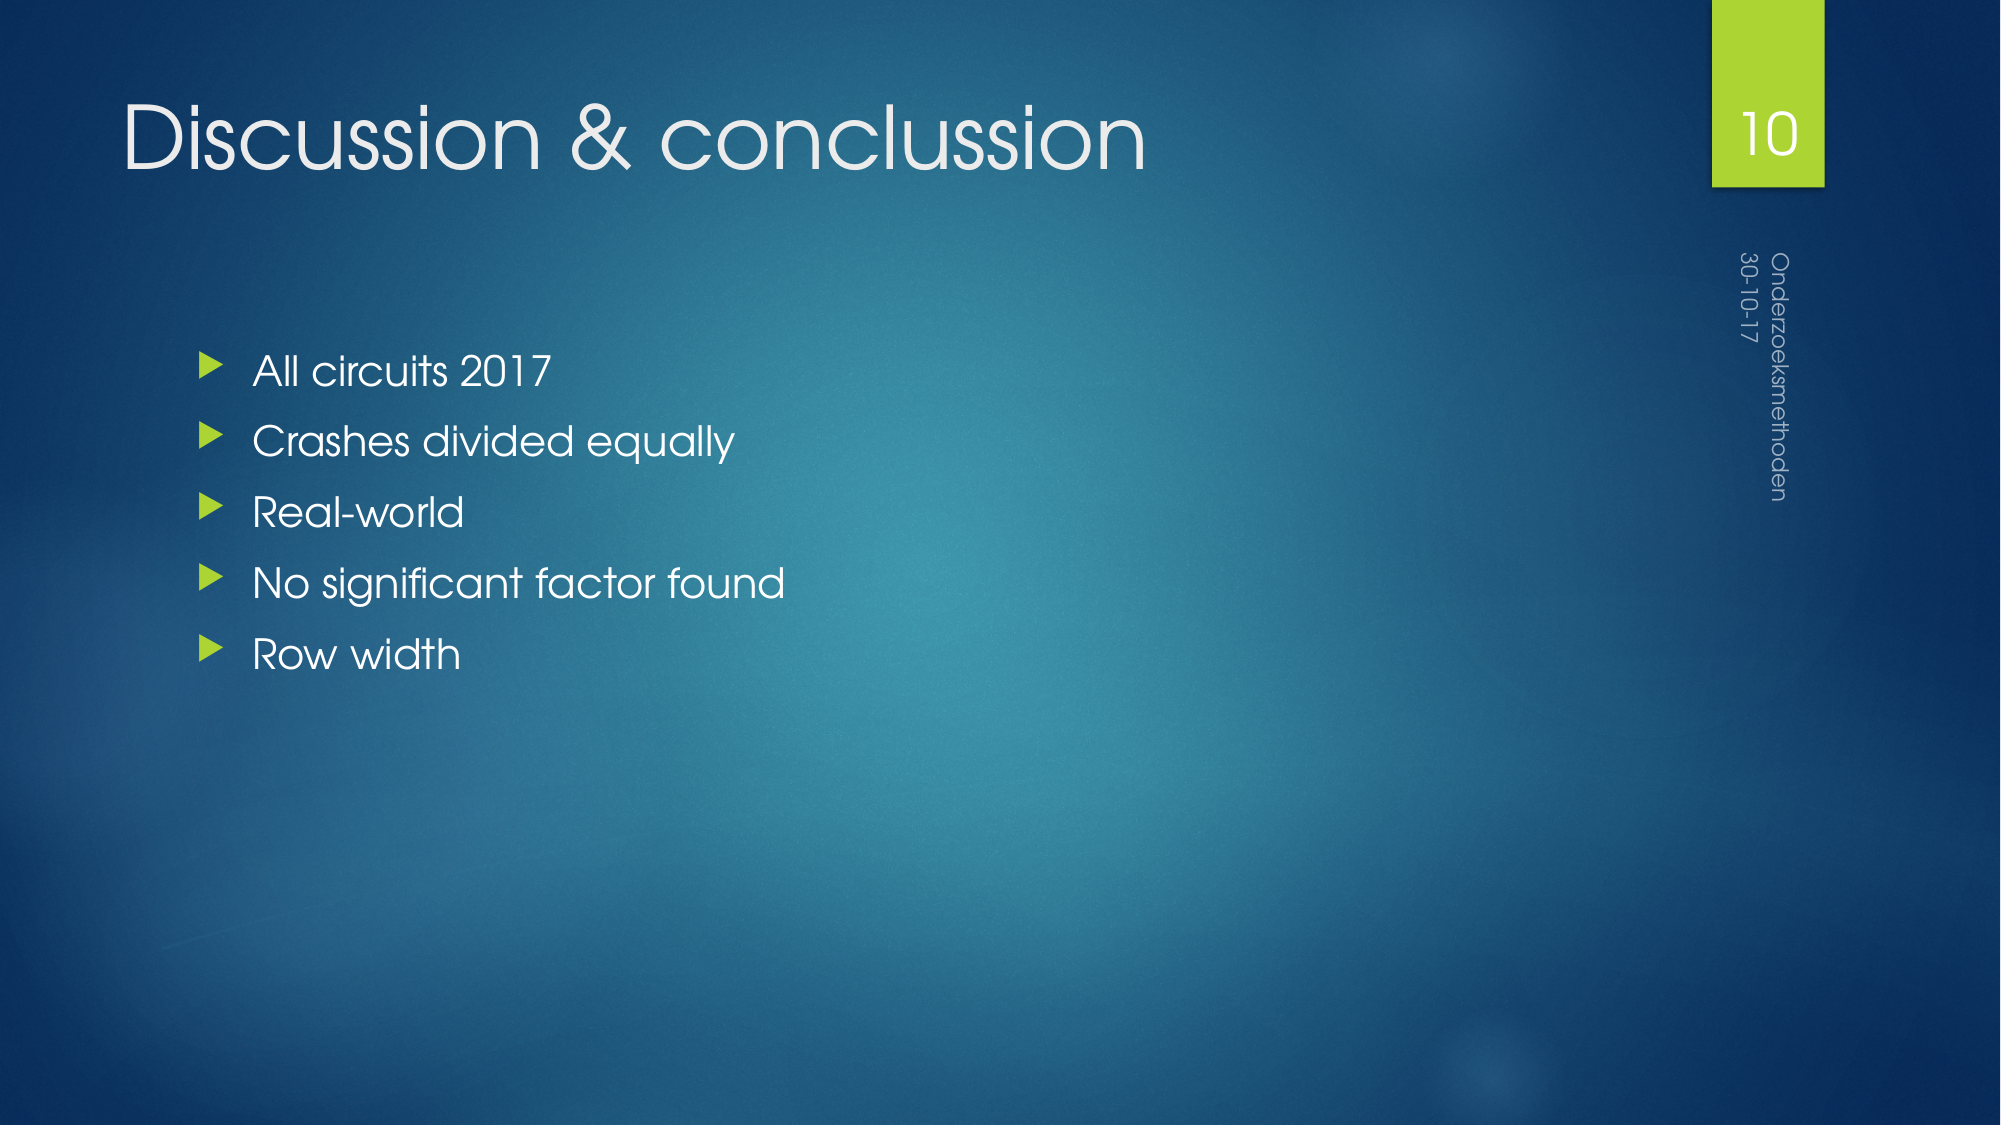

10
# Discussion & conclussion
30-10-17
All circuits 2017
Crashes divided equally
Real-world
No significant factor found
Row width
Onderzoeksmethoden